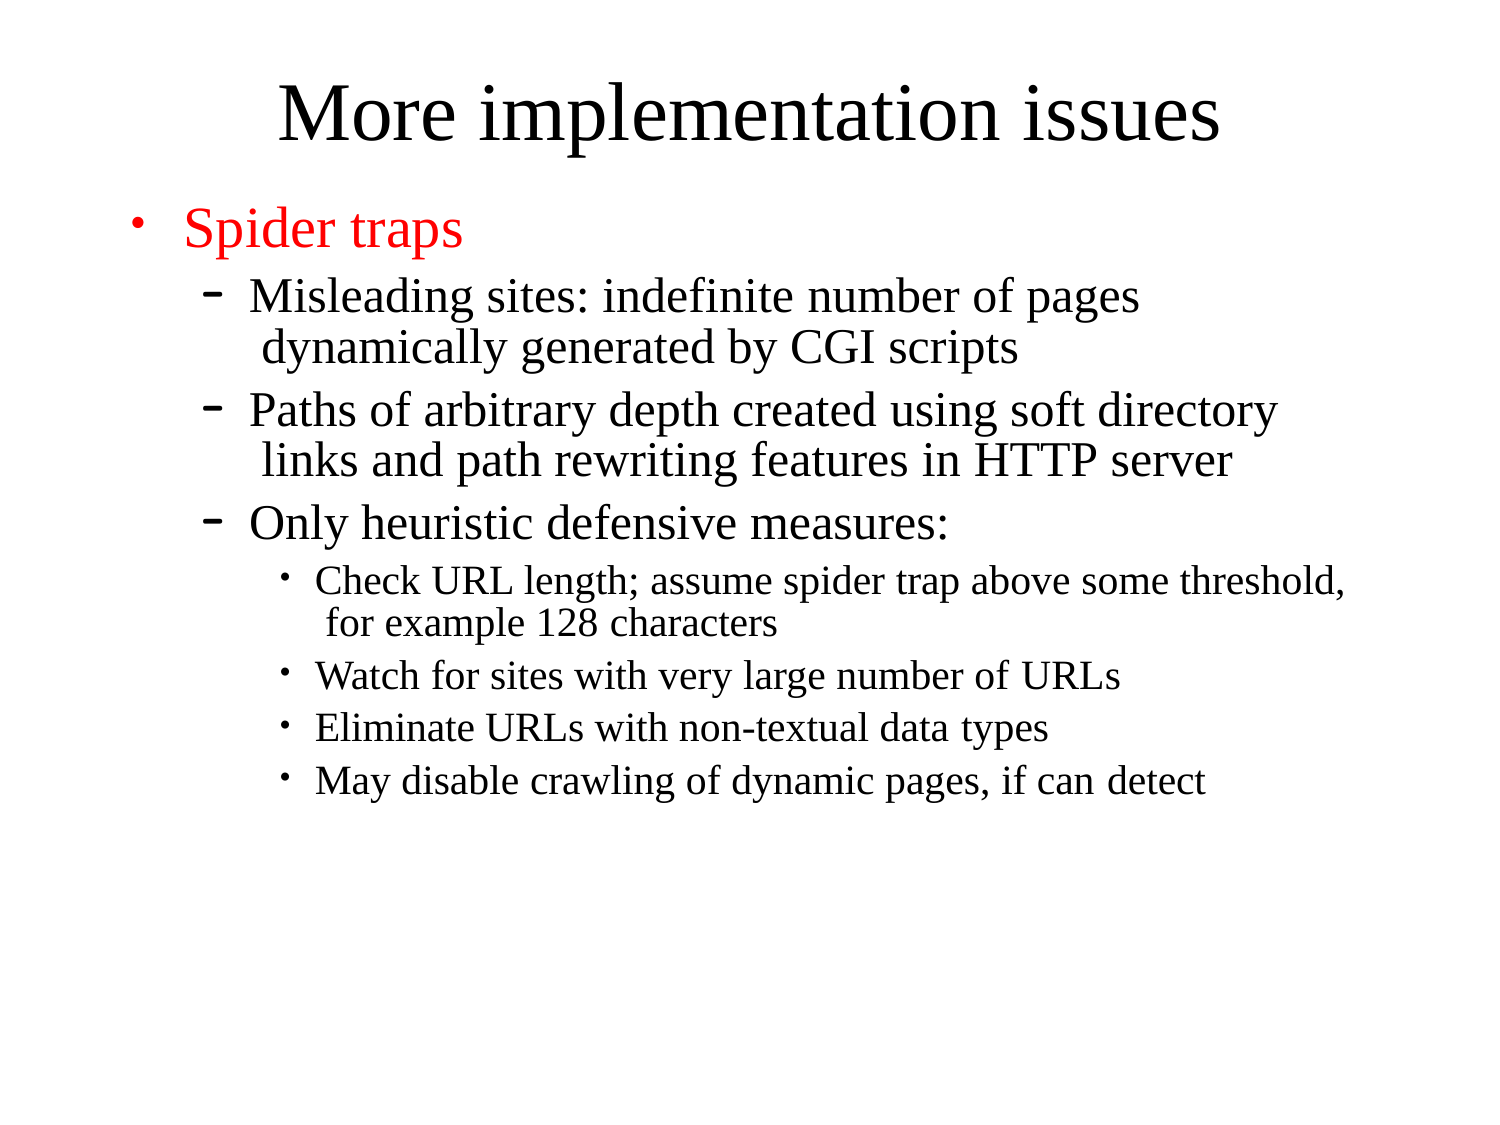

# More implementation issues
Spider traps
Misleading sites: indefinite number of pages  dynamically generated by CGI scripts
Paths of arbitrary depth created using soft directory  links and path rewriting features in HTTP server
Only heuristic defensive measures:
Check URL length; assume spider trap above some threshold,  for example 128 characters
Watch for sites with very large number of URLs
Eliminate URLs with non-textual data types
May disable crawling of dynamic pages, if can detect